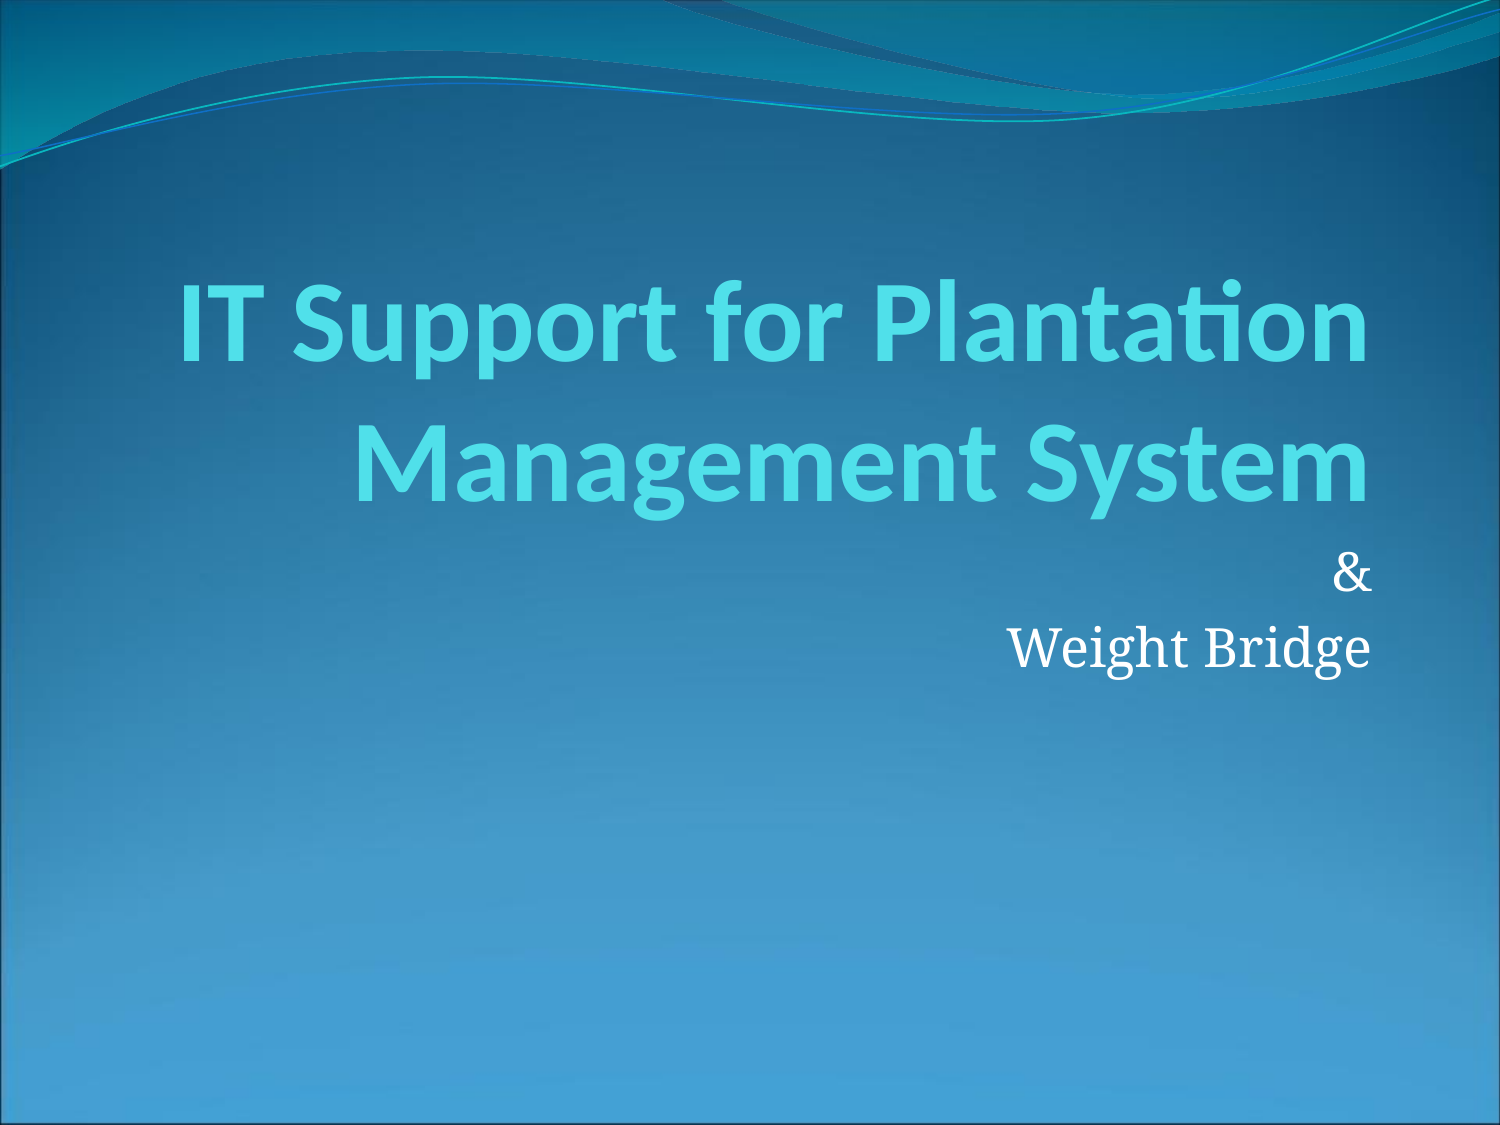

# IT Support for Plantation Management System
&
Weight Bridge